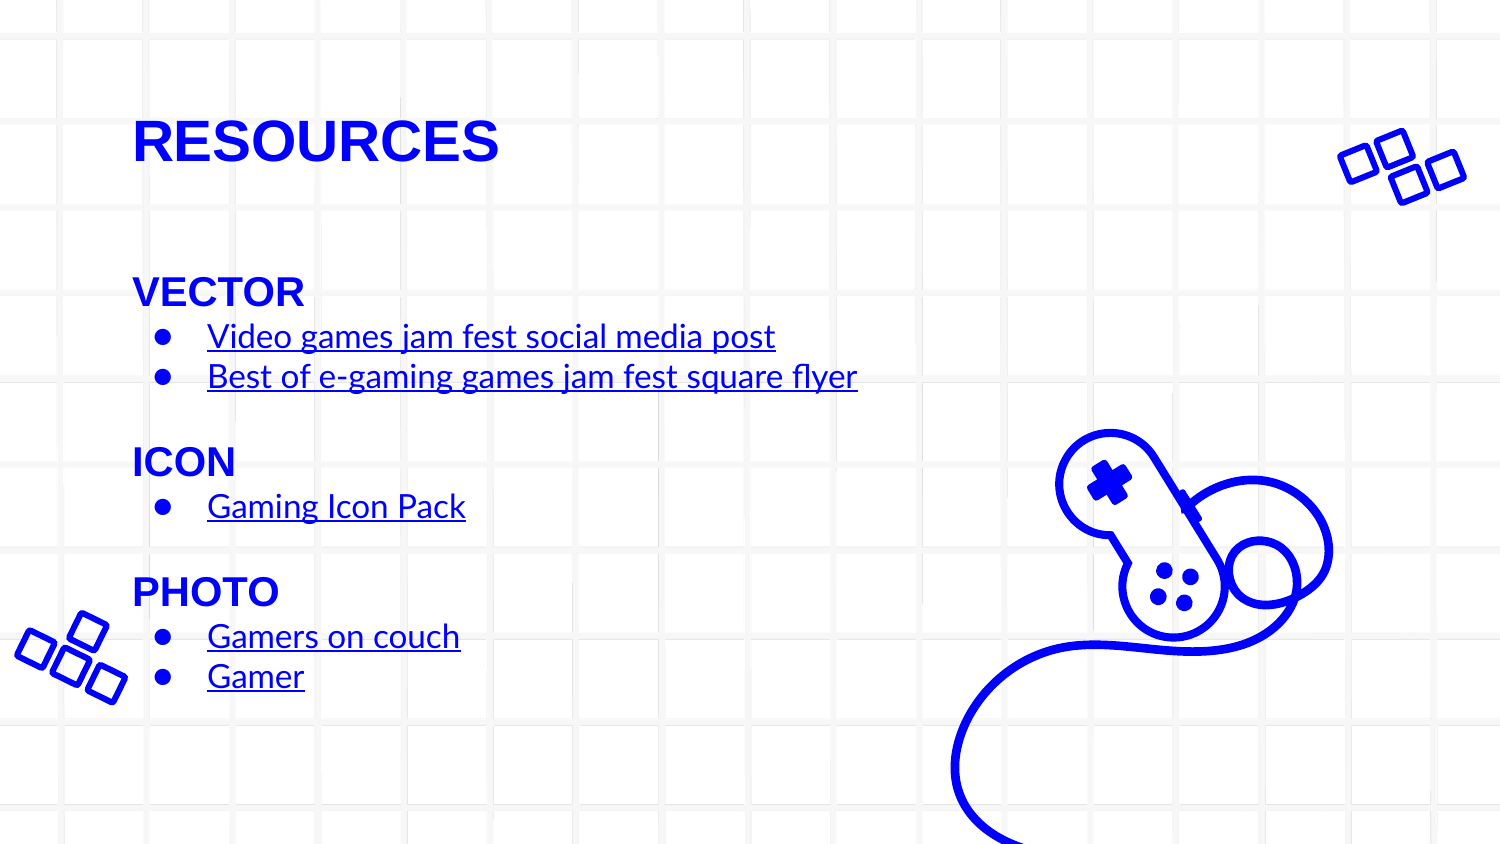

# RESOURCES
VECTOR
Video games jam fest social media post
Best of e-gaming games jam fest square flyer

ICON
Gaming Icon Pack

PHOTO
Gamers on couch
Gamer